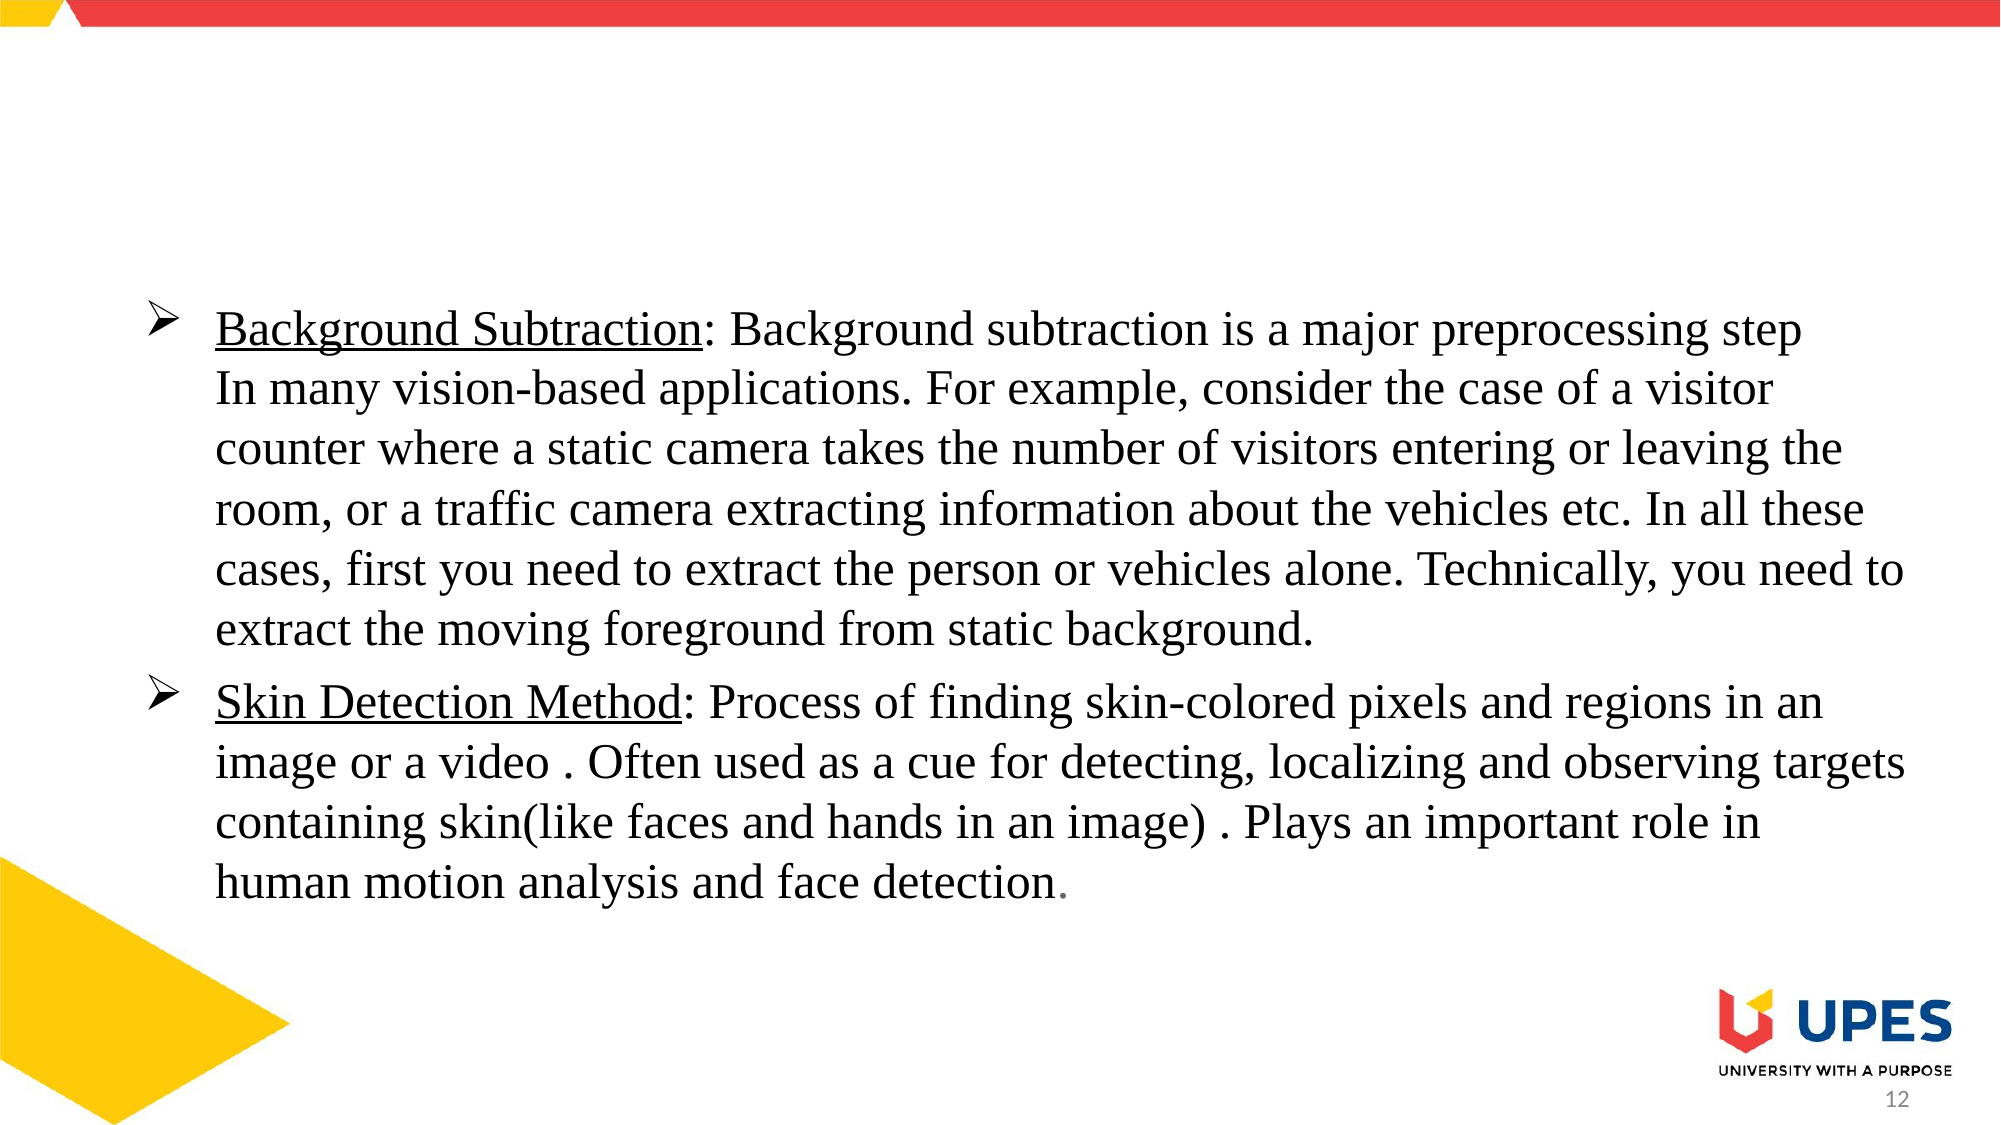

Background Subtraction: Background subtraction is a major preprocessing step        In many vision-based applications. For example, consider the case of a visitor counter where a static camera takes the number of visitors entering or leaving the room, or a traffic camera extracting information about the vehicles etc. In all these cases, first you need to extract the person or vehicles alone. Technically, you need to extract the moving foreground from static background.
Skin Detection Method: Process of finding skin-colored pixels and regions in an image or a video . Often used as a cue for detecting, localizing and observing targets containing skin(like faces and hands in an image) . Plays an important role in human motion analysis and face detection.